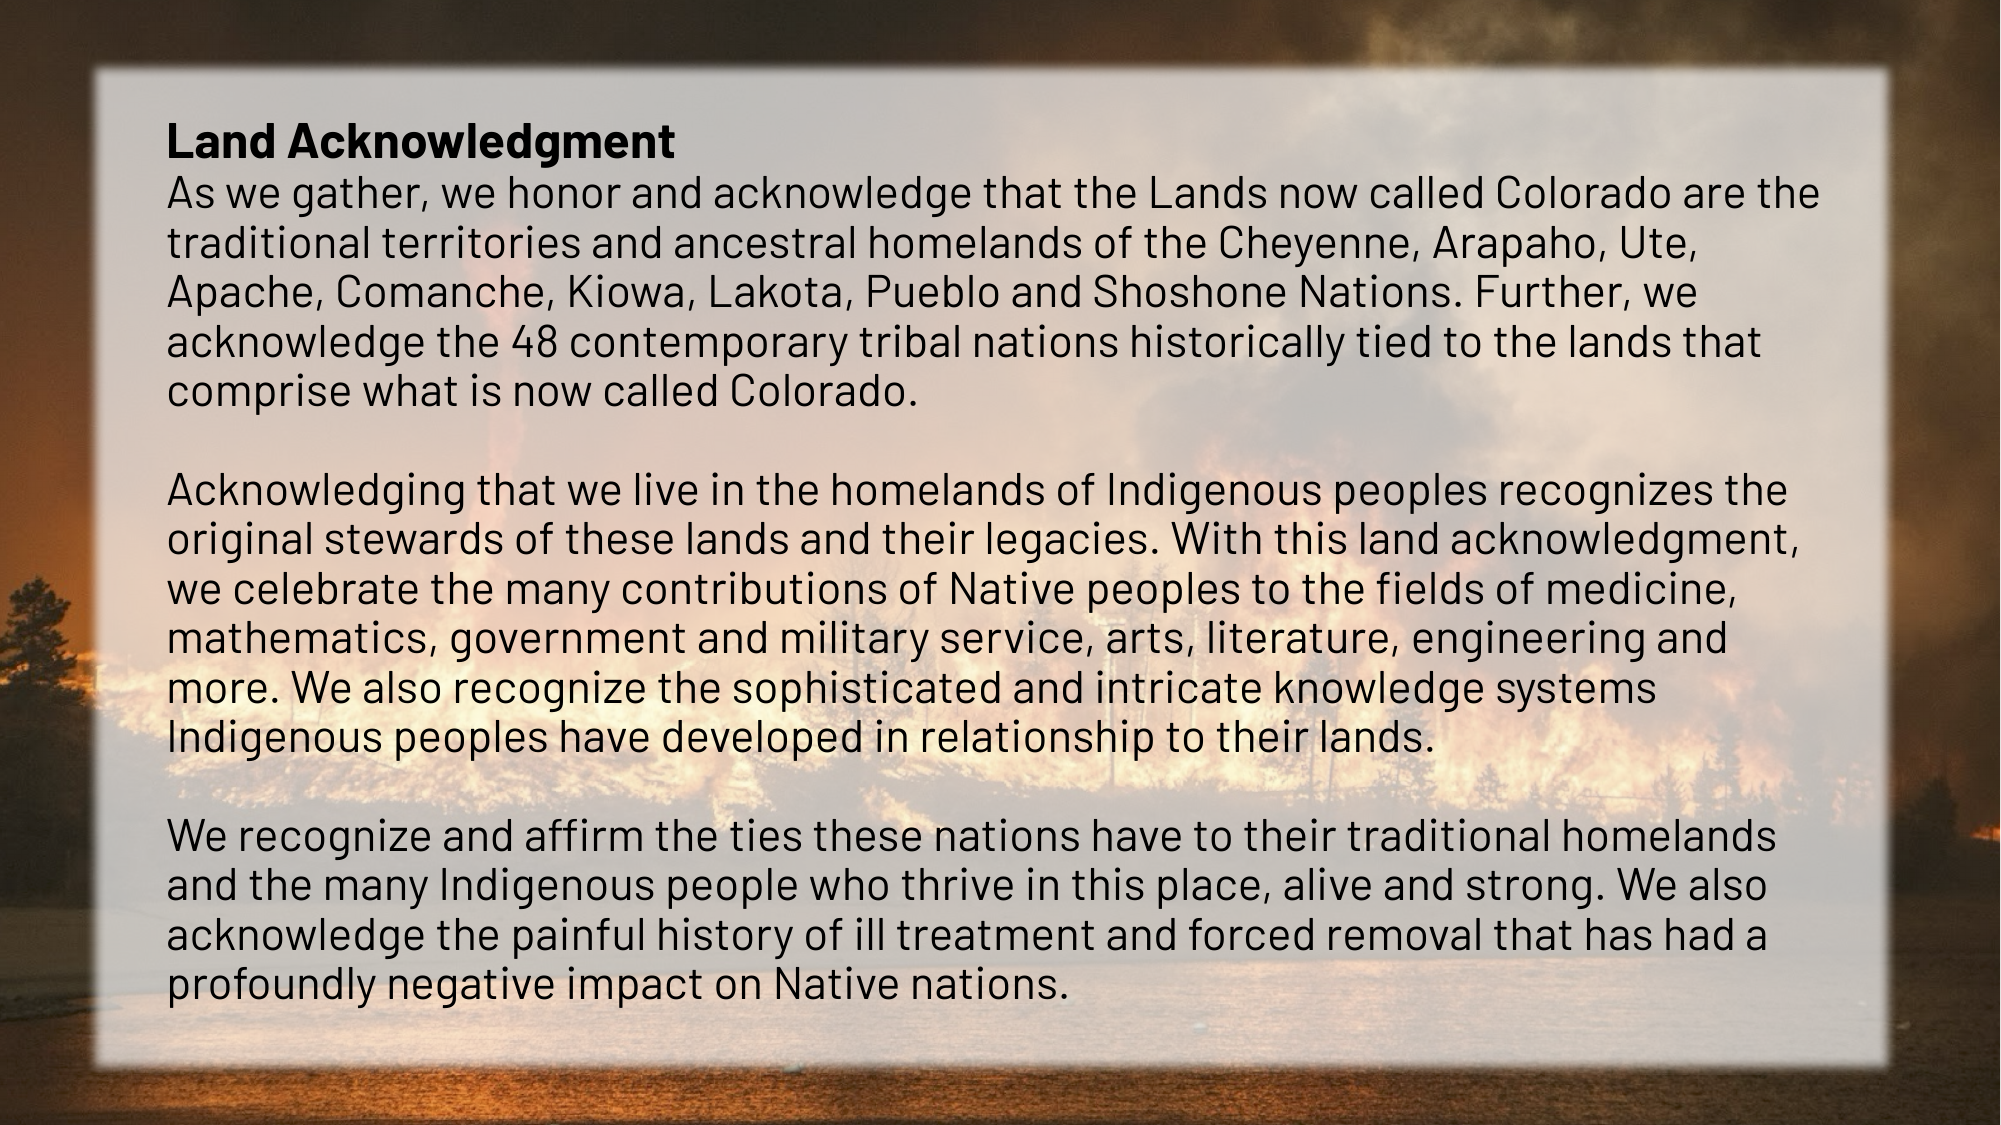

Land Acknowledgment
As we gather, we honor and acknowledge that the Lands now called Colorado are the traditional territories and ancestral homelands of the Cheyenne, Arapaho, Ute, Apache, Comanche, Kiowa, Lakota, Pueblo and Shoshone Nations. Further, we acknowledge the 48 contemporary tribal nations historically tied to the lands that comprise what is now called Colorado.

Acknowledging that we live in the homelands of Indigenous peoples recognizes the original stewards of these lands and their legacies. With this land acknowledgment, we celebrate the many contributions of Native peoples to the fields of medicine, mathematics, government and military service, arts, literature, engineering and more. We also recognize the sophisticated and intricate knowledge systems Indigenous peoples have developed in relationship to their lands.

We recognize and affirm the ties these nations have to their traditional homelands and the many Indigenous people who thrive in this place, alive and strong. We also acknowledge the painful history of ill treatment and forced removal that has had a profoundly negative impact on Native nations.